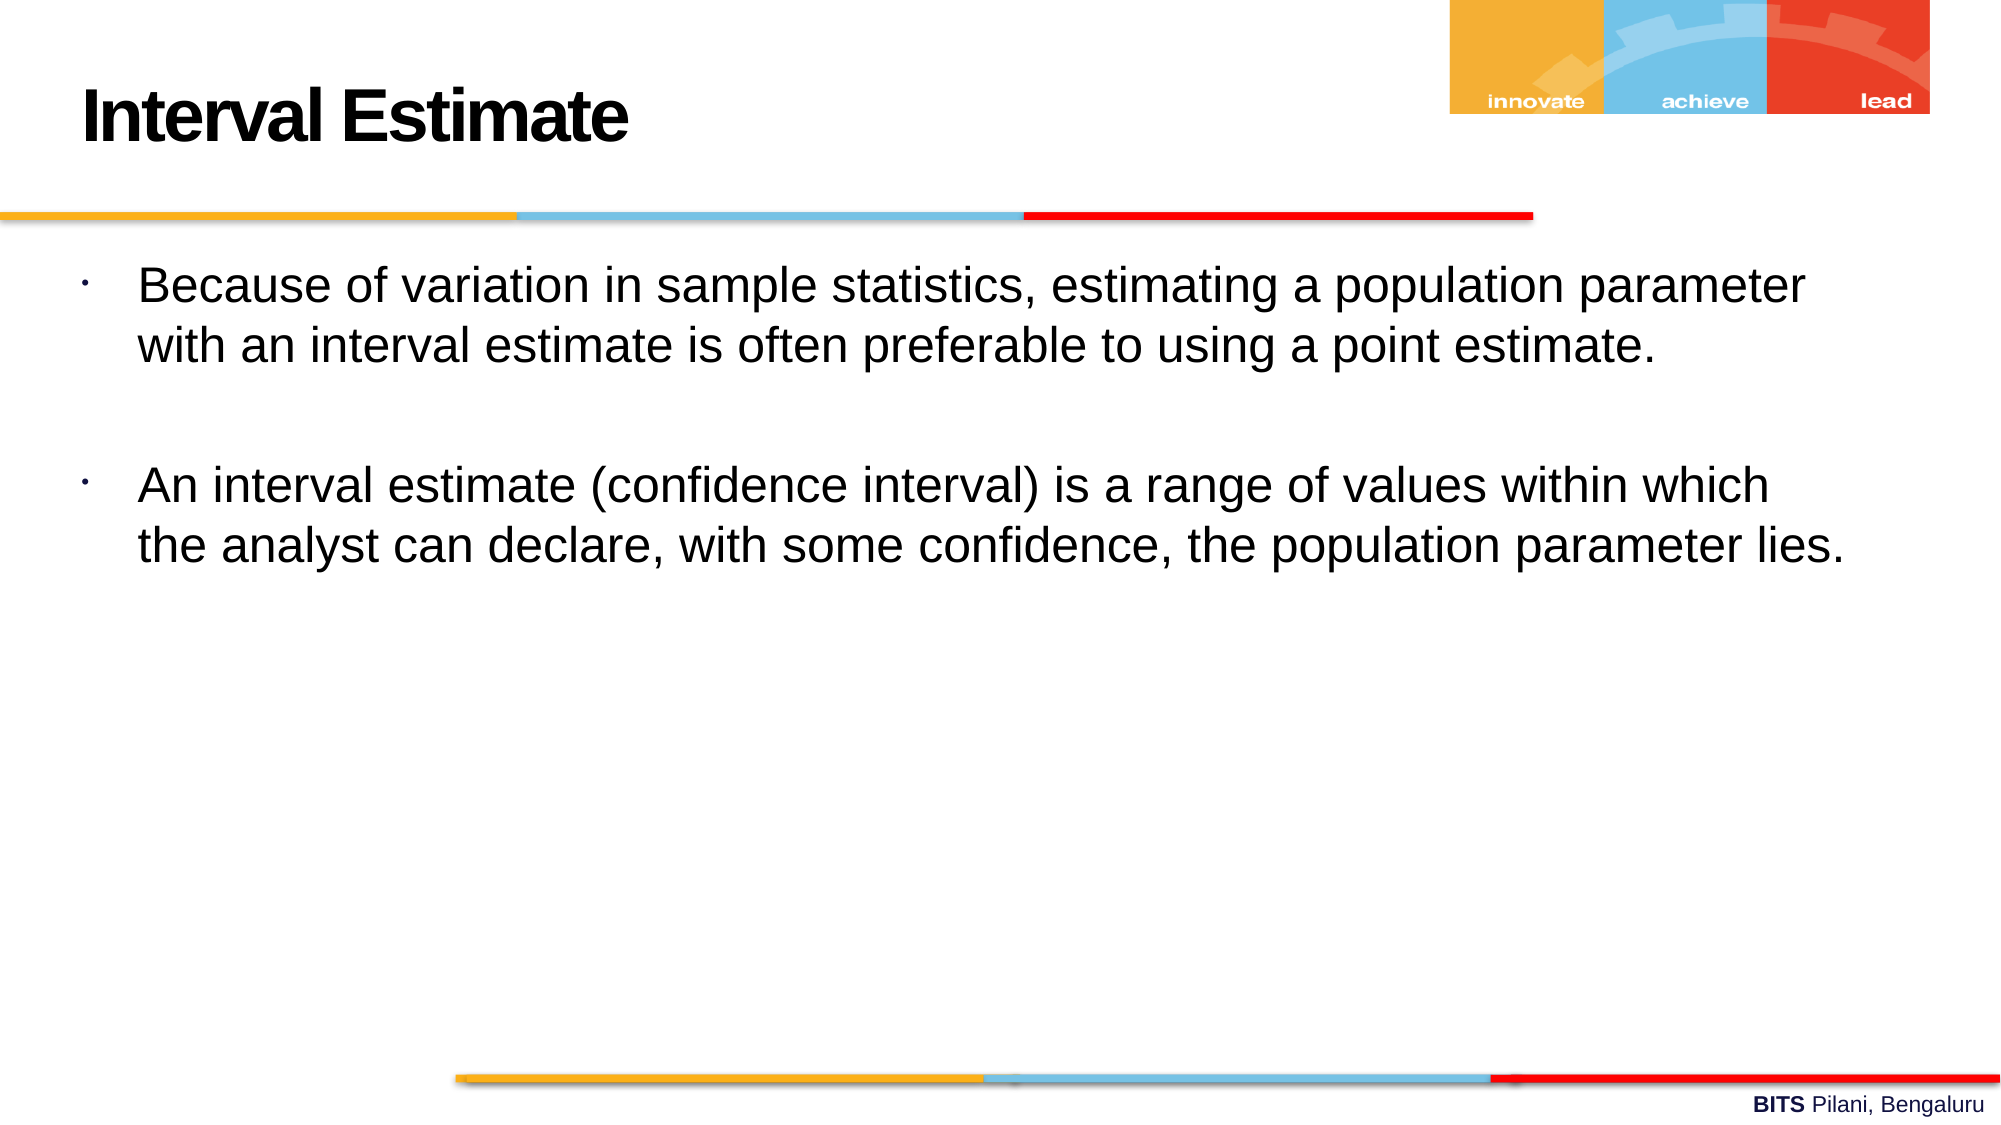

Interval Estimate
Because of variation in sample statistics, estimating a population parameter with an interval estimate is often preferable to using a point estimate.

An interval estimate (confidence interval) is a range of values within which the analyst can declare, with some confidence, the population parameter lies.